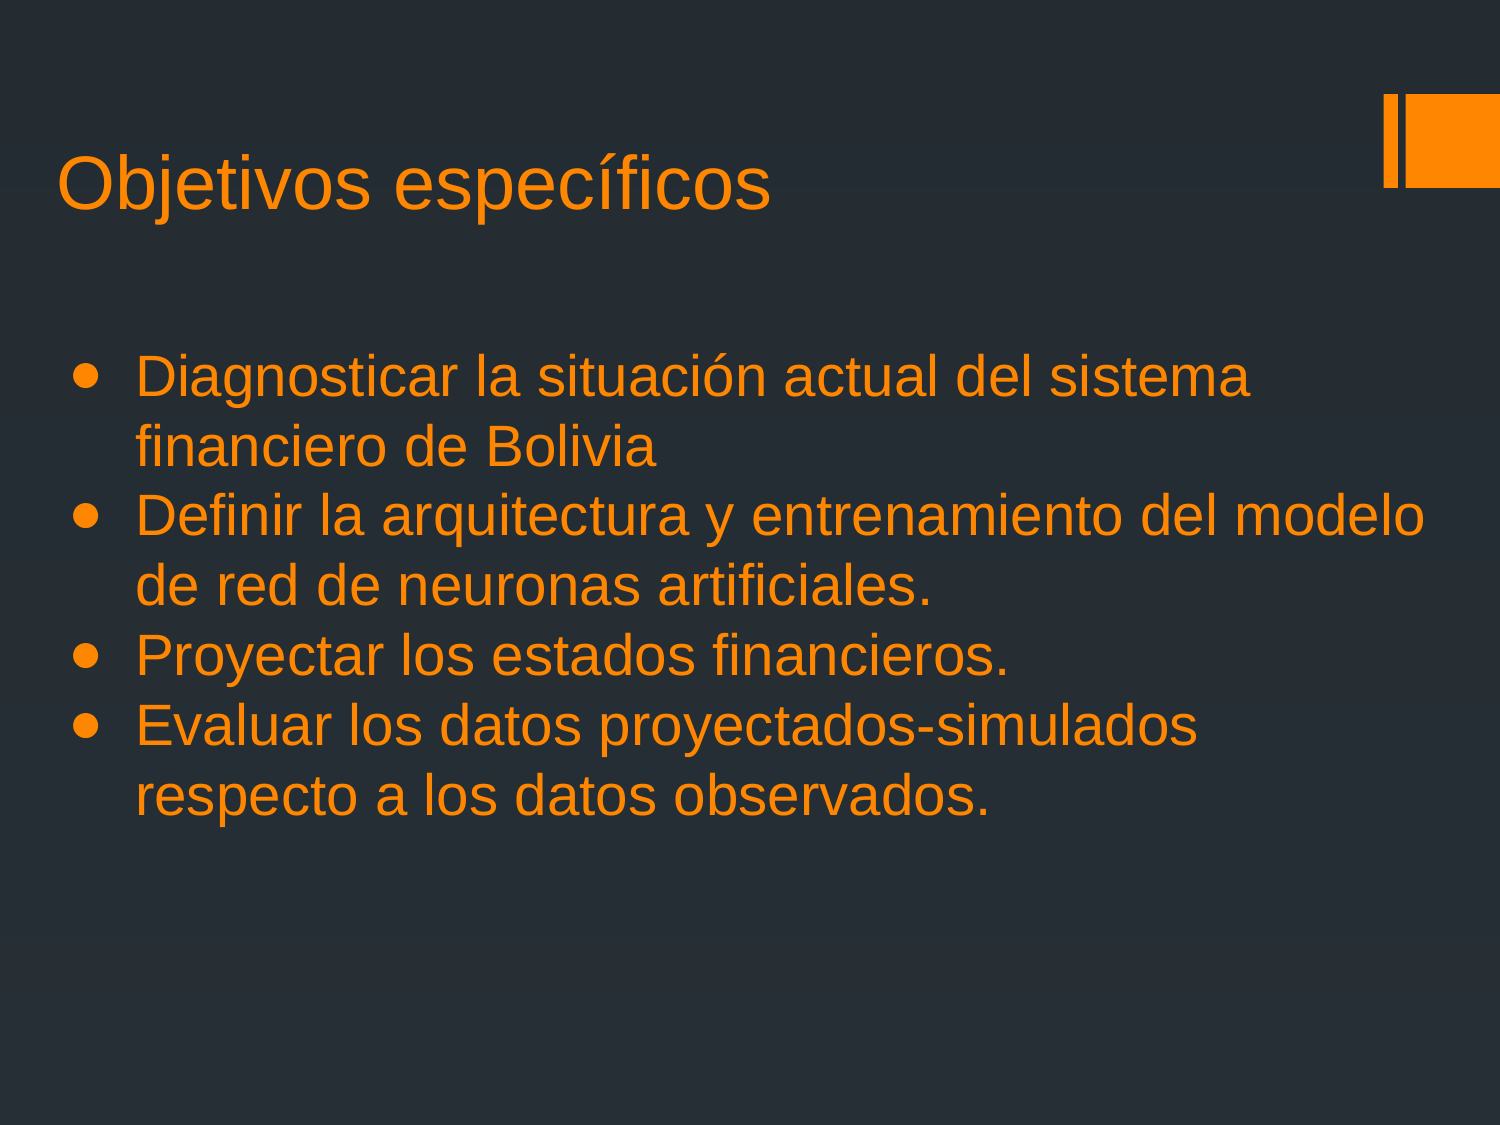

# Objetivos específicos
Diagnosticar la situación actual del sistema financiero de Bolivia
Definir la arquitectura y entrenamiento del modelo de red de neuronas artificiales.
Proyectar los estados financieros.
Evaluar los datos proyectados-simulados respecto a los datos observados.